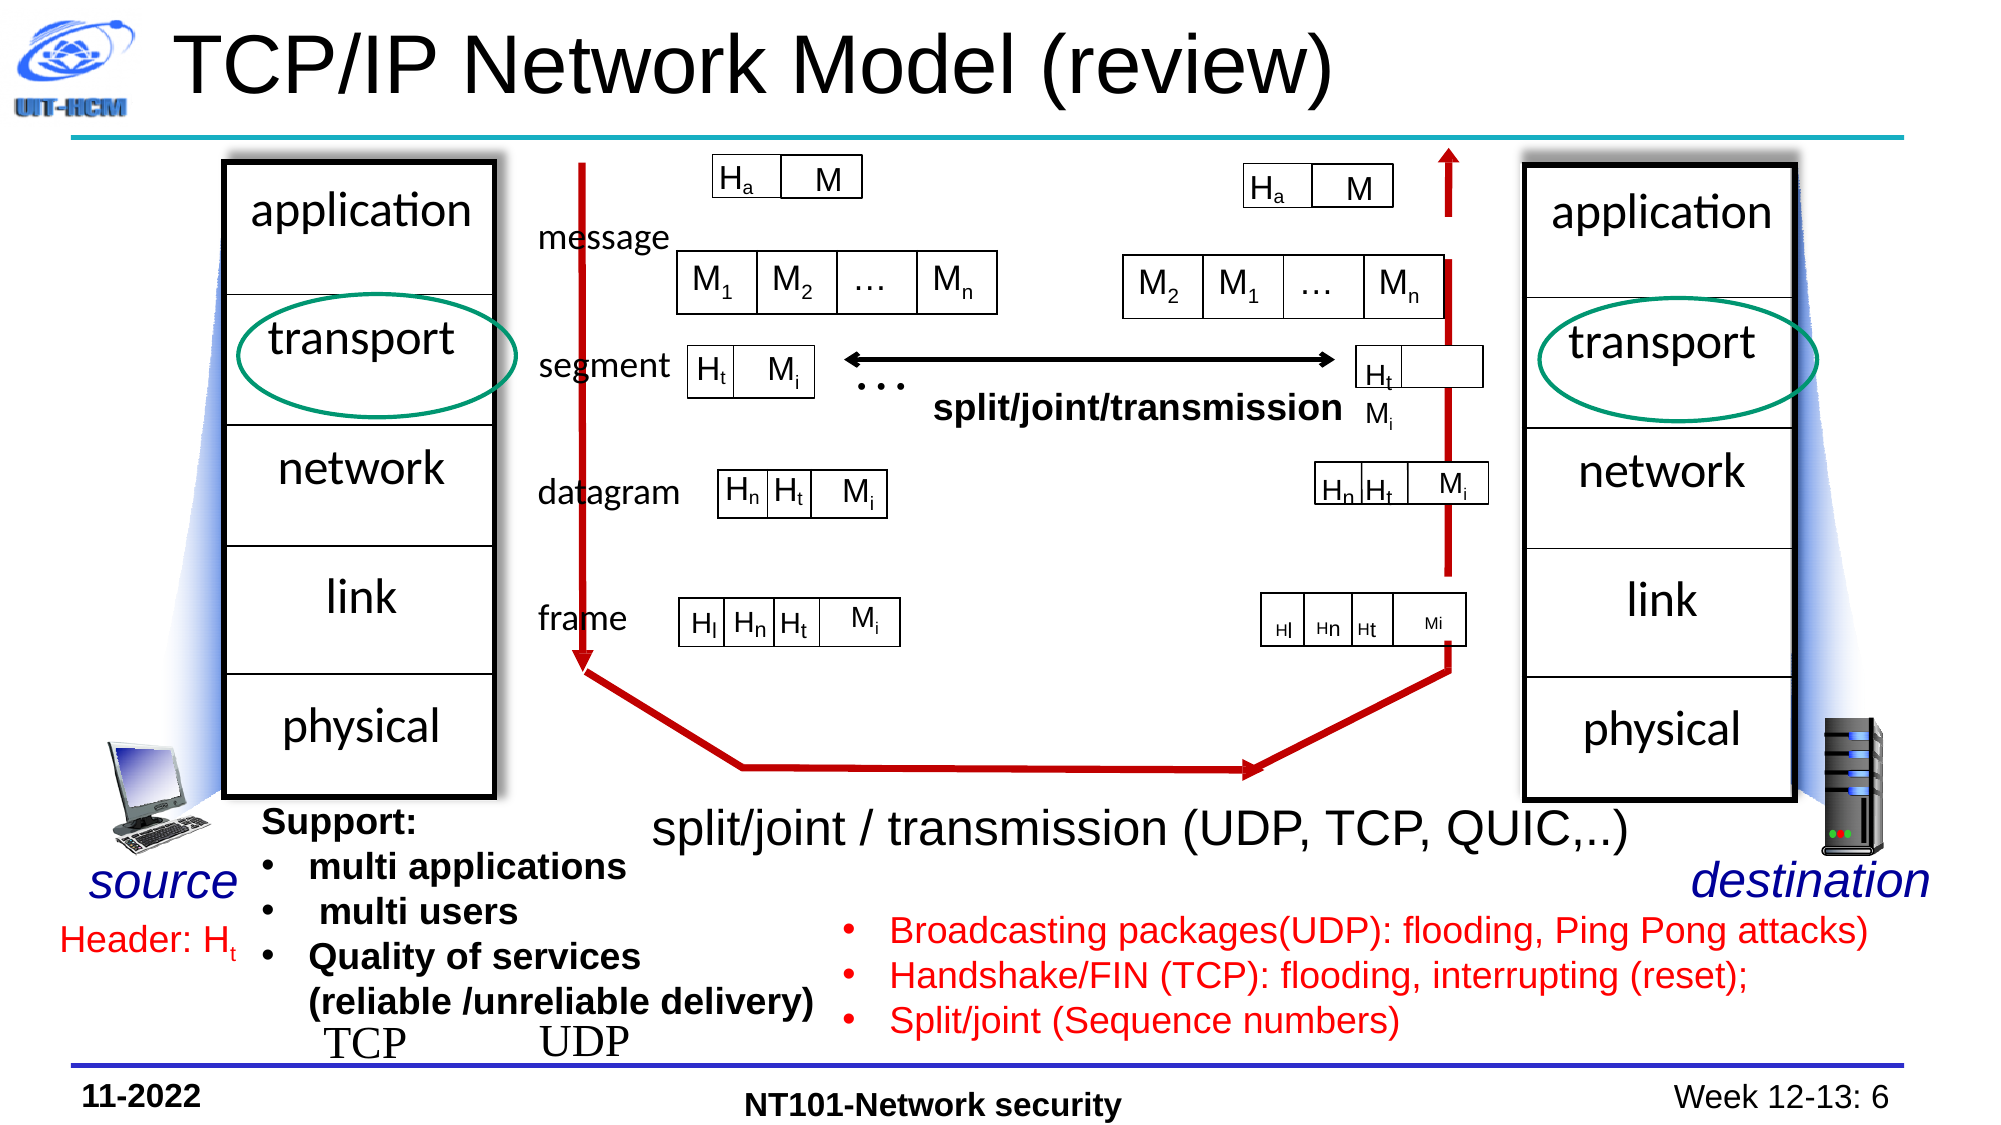

# TCP/IP Network Model (review)

Ha
M

| application |
| --- |
| transport |
| network |
| link |
| physical |

Ha
M
| application |
| --- |
| transport |
| network |
| link |
| physical |
message

| M1 | M2 | … | Mn |
| --- | --- | --- | --- |
| M2 | M1 | … | Mn |
| --- | --- | --- | --- |

…
segment
Ht

Mi
Ht	Mi
split/joint/transmission
Hn Ht

Mi
datagram

frame
| Hn | Ht | Mi |
| --- | --- | --- |

| Hl | Hn | Ht | Mi |
| --- | --- | --- | --- |
| Hl | Hn | Ht | Mi |
| --- | --- | --- | --- |

split/joint / transmission (UDP, TCP, QUIC,..)

Support:
multi applications
 multi users
Quality of services
(reliable /unreliable delivery)

destination

source

Broadcasting packages(UDP): flooding, Ping Pong attacks)
Handshake/FIN (TCP): flooding, interrupting (reset);
Split/joint (Sequence numbers)
Header: Ht
UDP
TCP